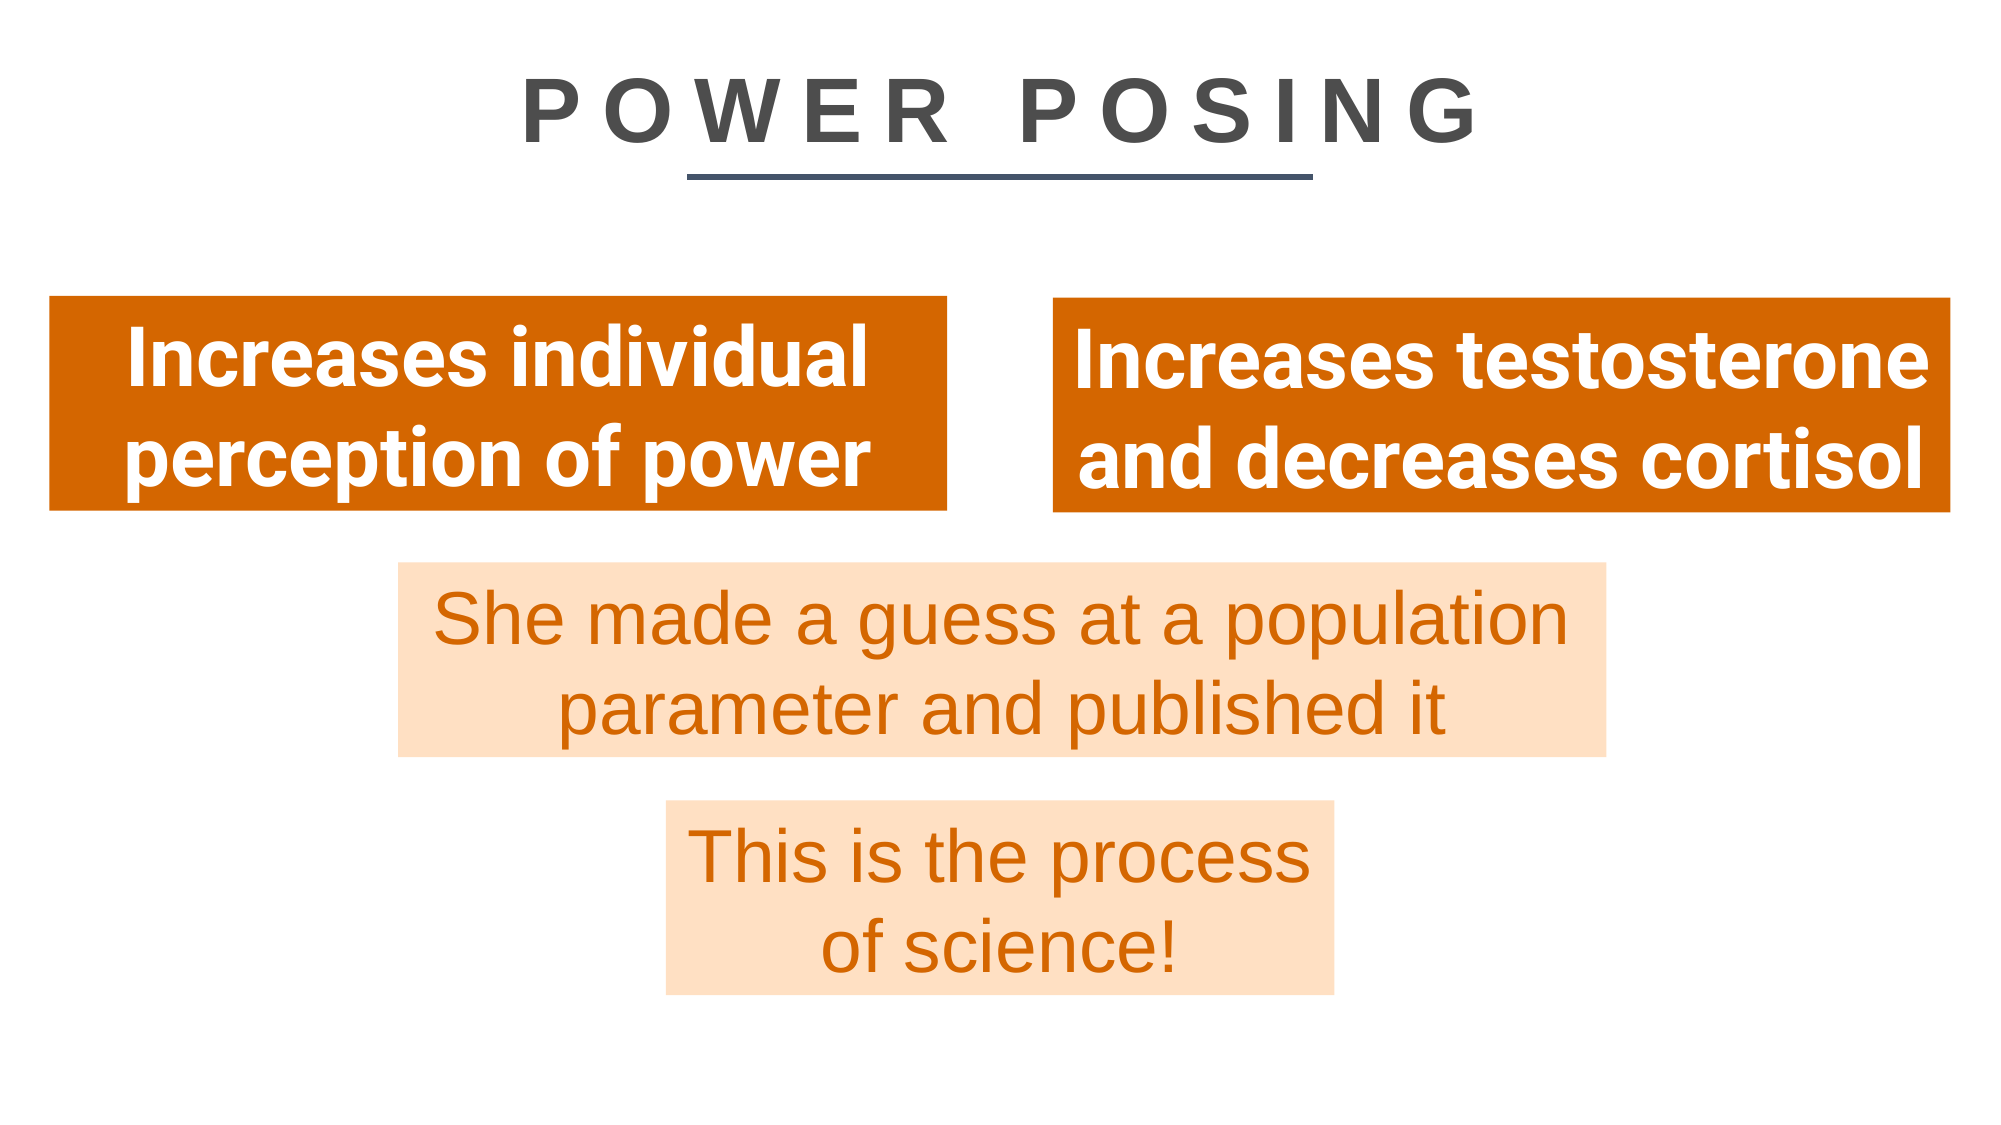

# POWER POSING
Increases individual perception of power
Increases testosterone and decreases cortisol
She made a guess at a population parameter and published it
This is the process of science!